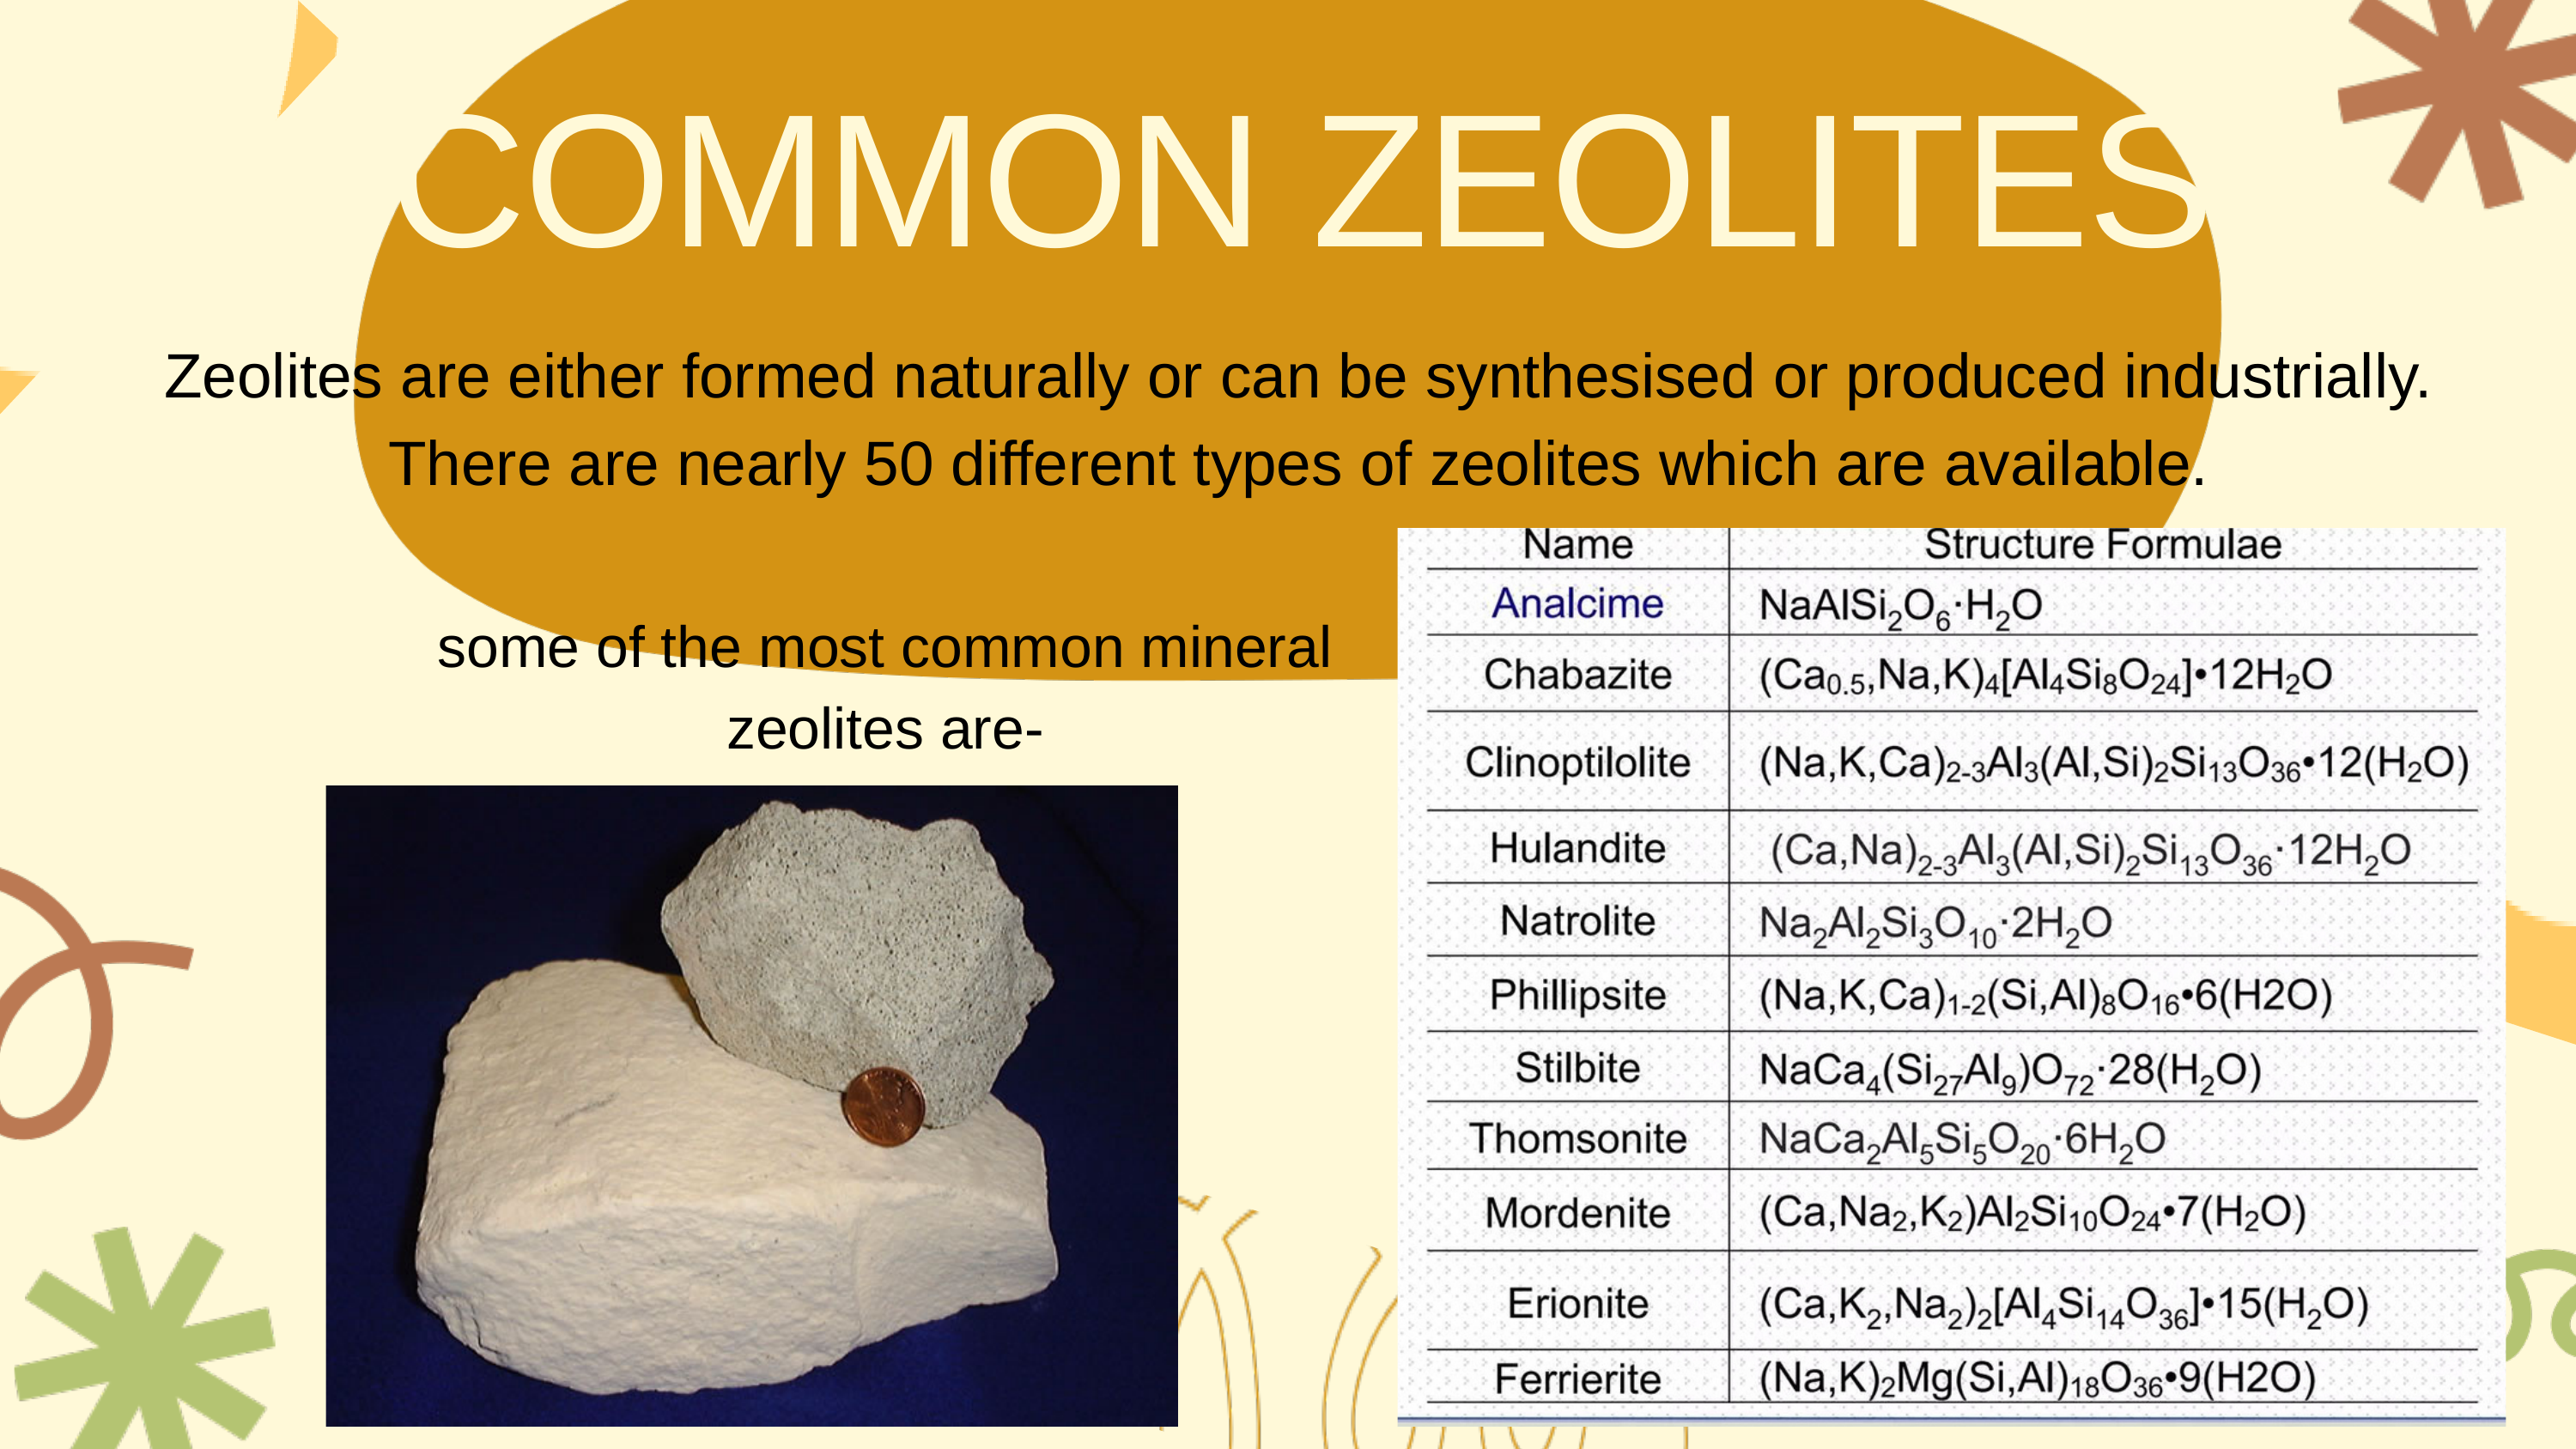

COMMON ZEOLITES
Zeolites are either formed naturally or can be synthesised or produced industrially.
There are nearly 50 different types of zeolites which are available.

some of the most common mineral zeolites are-